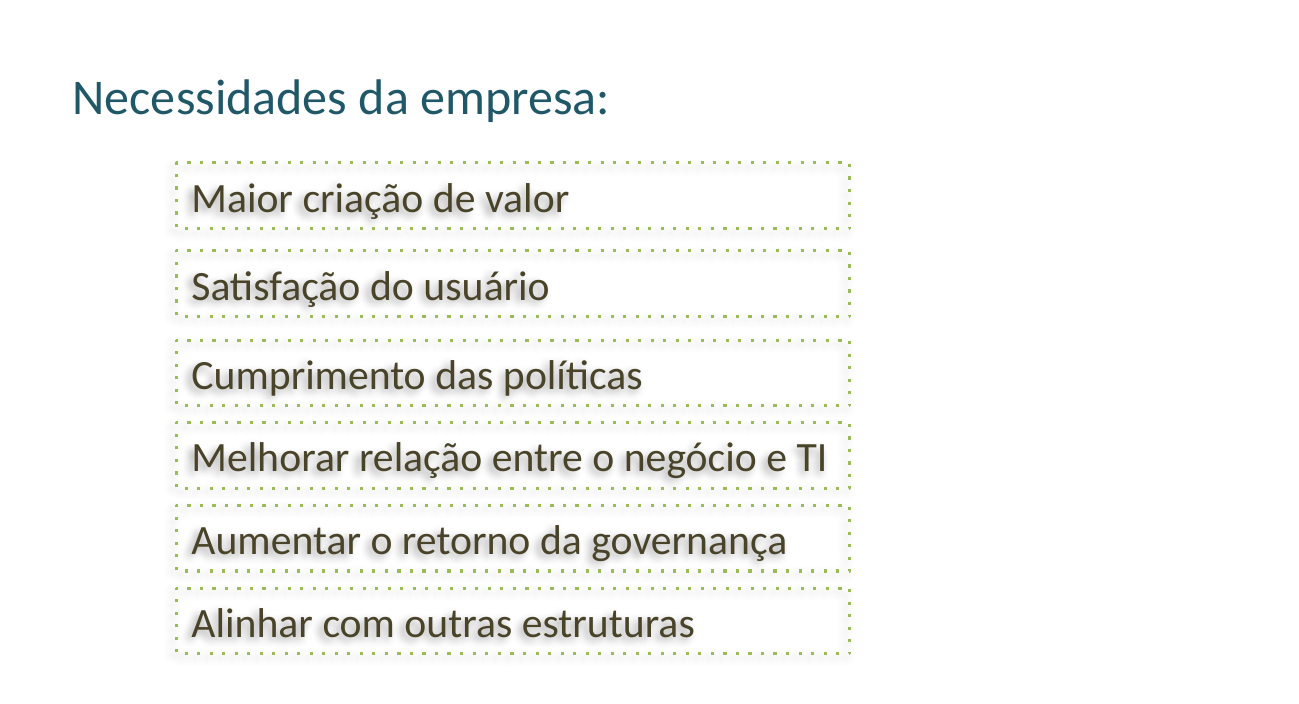

Necessidades da empresa:

Maior criação de valor
Satisfação do usuário
Cumprimento das políticas
Melhorar relação entre o negócio e TI
Aumentar o retorno da governança
Alinhar com outras estruturas